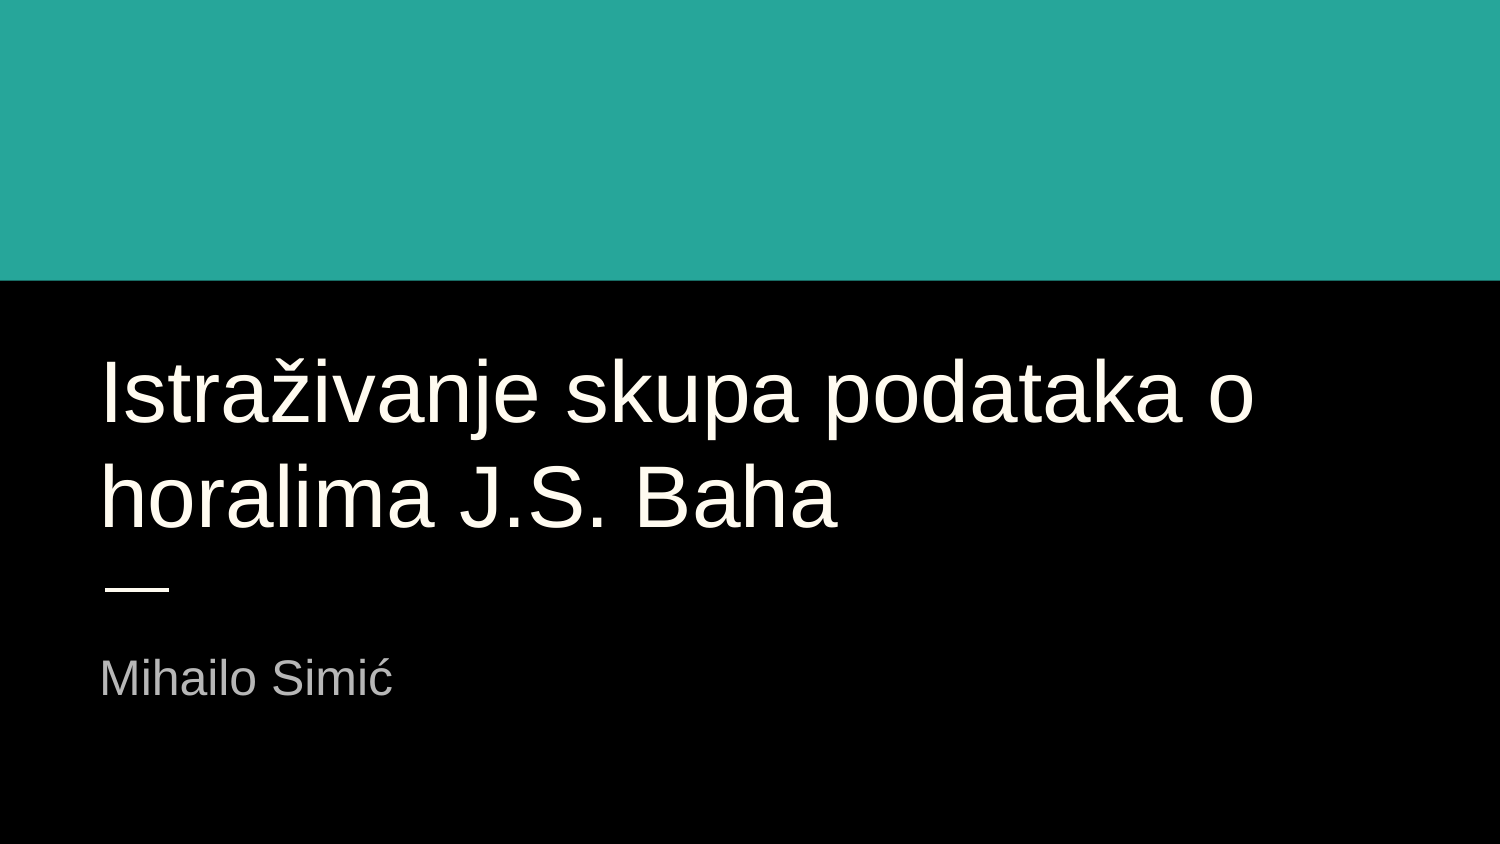

# Istraživanje skupa podataka o horalima J.S. Baha
Mihailo Simić